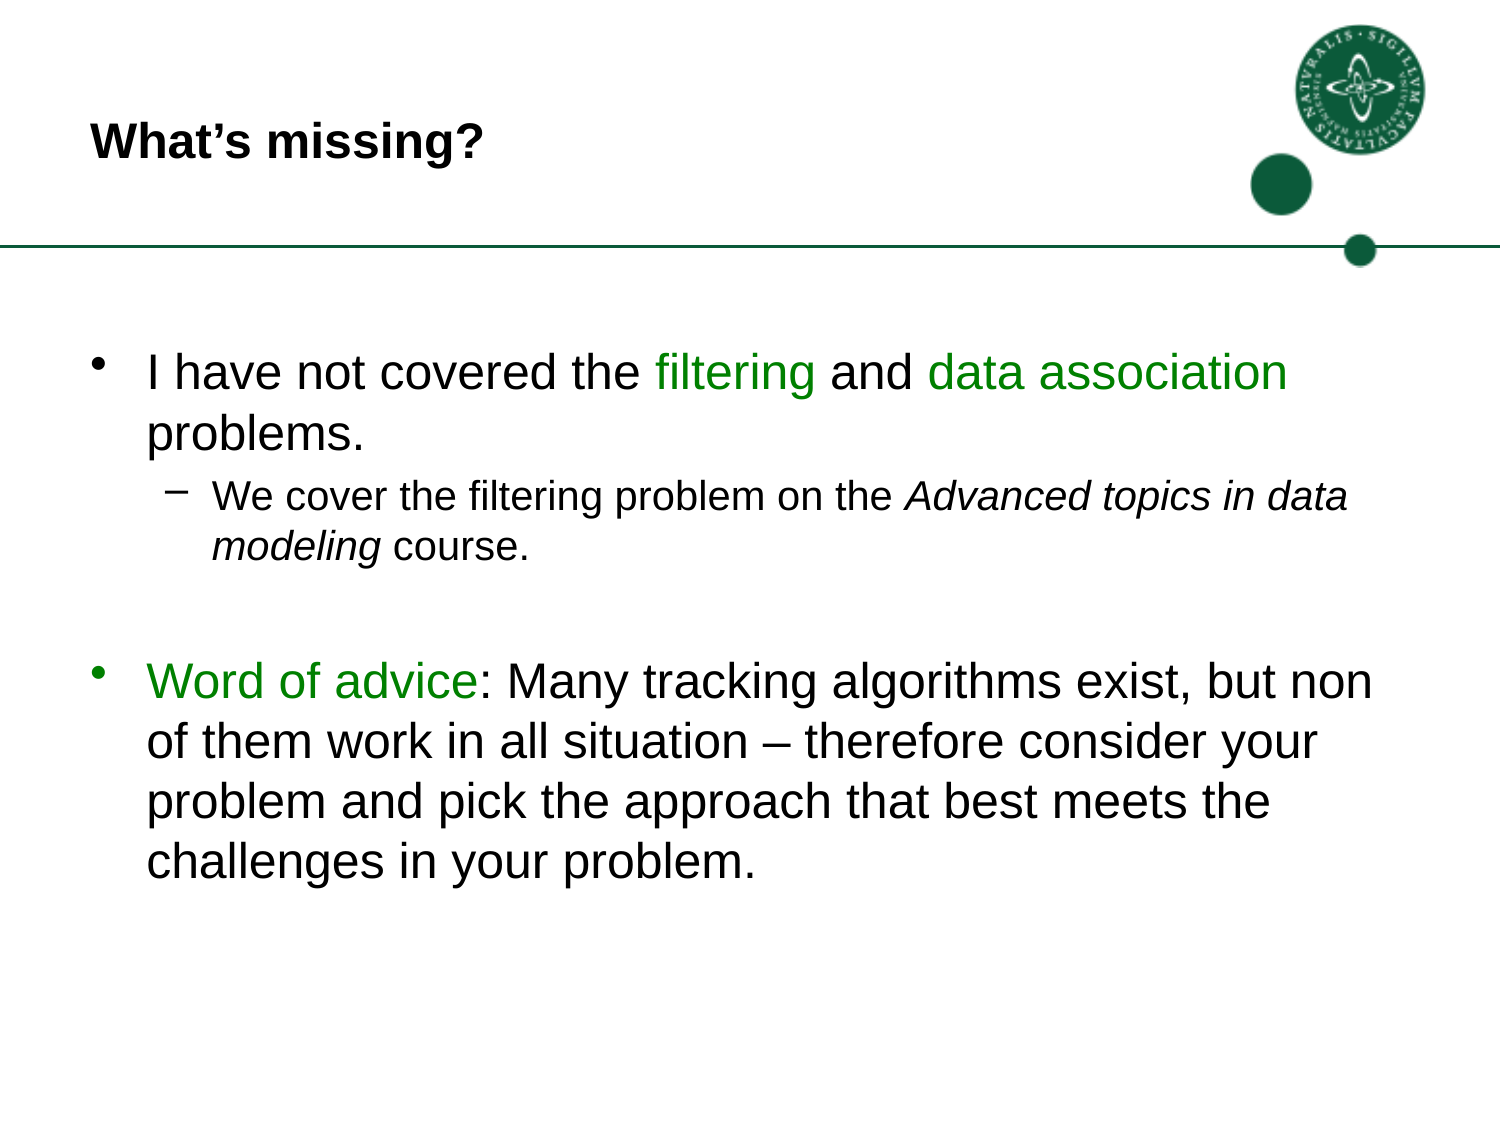

# What’s missing?

I have not covered the filtering and data association problems.
We cover the filtering problem on the Advanced topics in data modeling course.

Word of advice: Many tracking algorithms exist, but non of them work in all situation – therefore consider your problem and pick the approach that best meets the challenges in your problem.